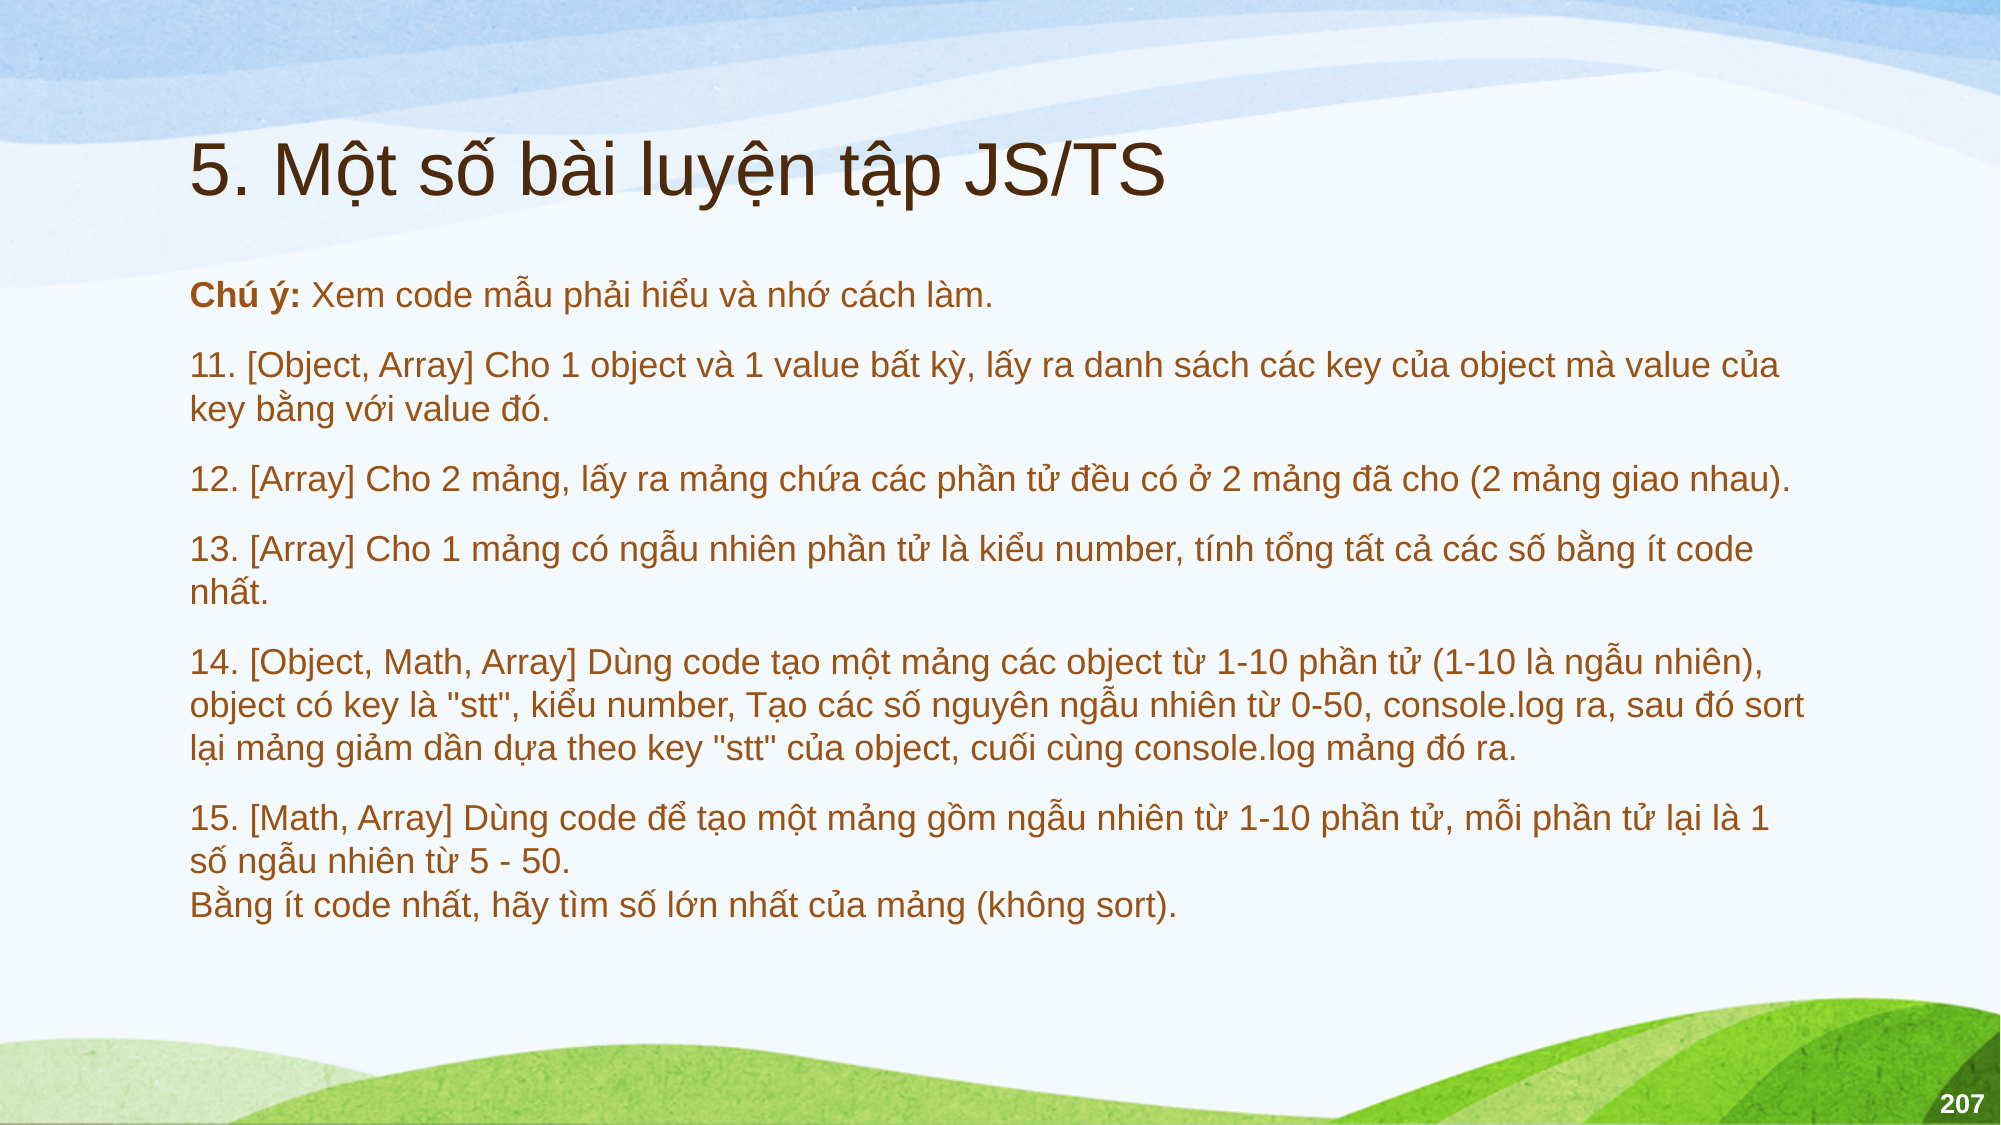

# 5. Một số bài luyện tập JS/TS
Chú ý: Xem code mẫu phải hiểu và nhớ cách làm.
11. [Object, Array] Cho 1 object và 1 value bất kỳ, lấy ra danh sách các key của object mà value của key bằng với value đó.
12. [Array] Cho 2 mảng, lấy ra mảng chứa các phần tử đều có ở 2 mảng đã cho (2 mảng giao nhau).
13. [Array] Cho 1 mảng có ngẫu nhiên phần tử là kiểu number, tính tổng tất cả các số bằng ít code nhất.
14. [Object, Math, Array] Dùng code tạo một mảng các object từ 1-10 phần tử (1-10 là ngẫu nhiên), object có key là "stt", kiểu number, Tạo các số nguyên ngẫu nhiên từ 0-50, console.log ra, sau đó sort lại mảng giảm dần dựa theo key "stt" của object, cuối cùng console.log mảng đó ra.
15. [Math, Array] Dùng code để tạo một mảng gồm ngẫu nhiên từ 1-10 phần tử, mỗi phần tử lại là 1 số ngẫu nhiên từ 5 - 50.
Bằng ít code nhất, hãy tìm số lớn nhất của mảng (không sort).
207